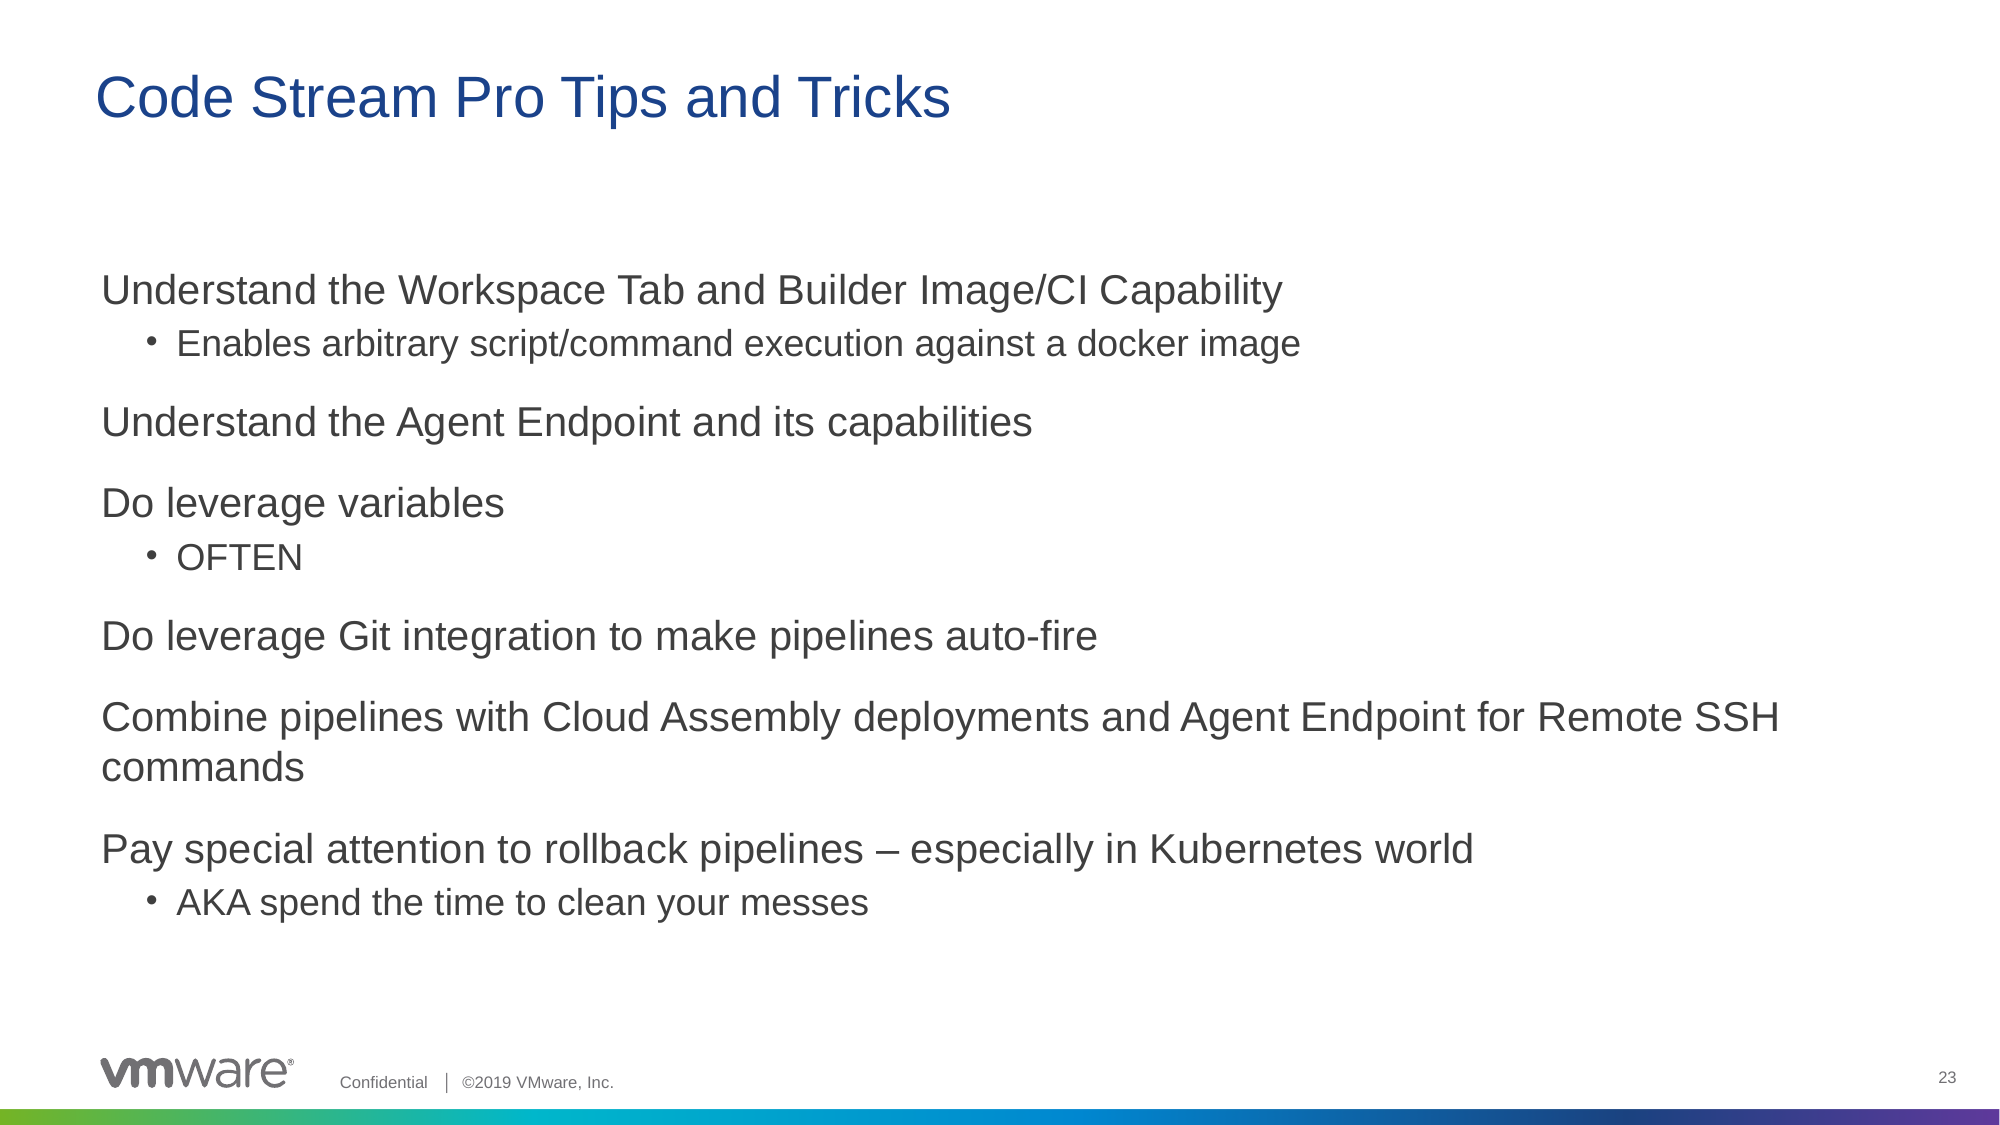

# Code Stream Pro Tips and Tricks

Understand the Workspace Tab and Builder Image/CI Capability
Enables arbitrary script/command execution against a docker image
Understand the Agent Endpoint and its capabilities
Do leverage variables
OFTEN
Do leverage Git integration to make pipelines auto-fire
Combine pipelines with Cloud Assembly deployments and Agent Endpoint for Remote SSH commands
Pay special attention to rollback pipelines – especially in Kubernetes world
AKA spend the time to clean your messes